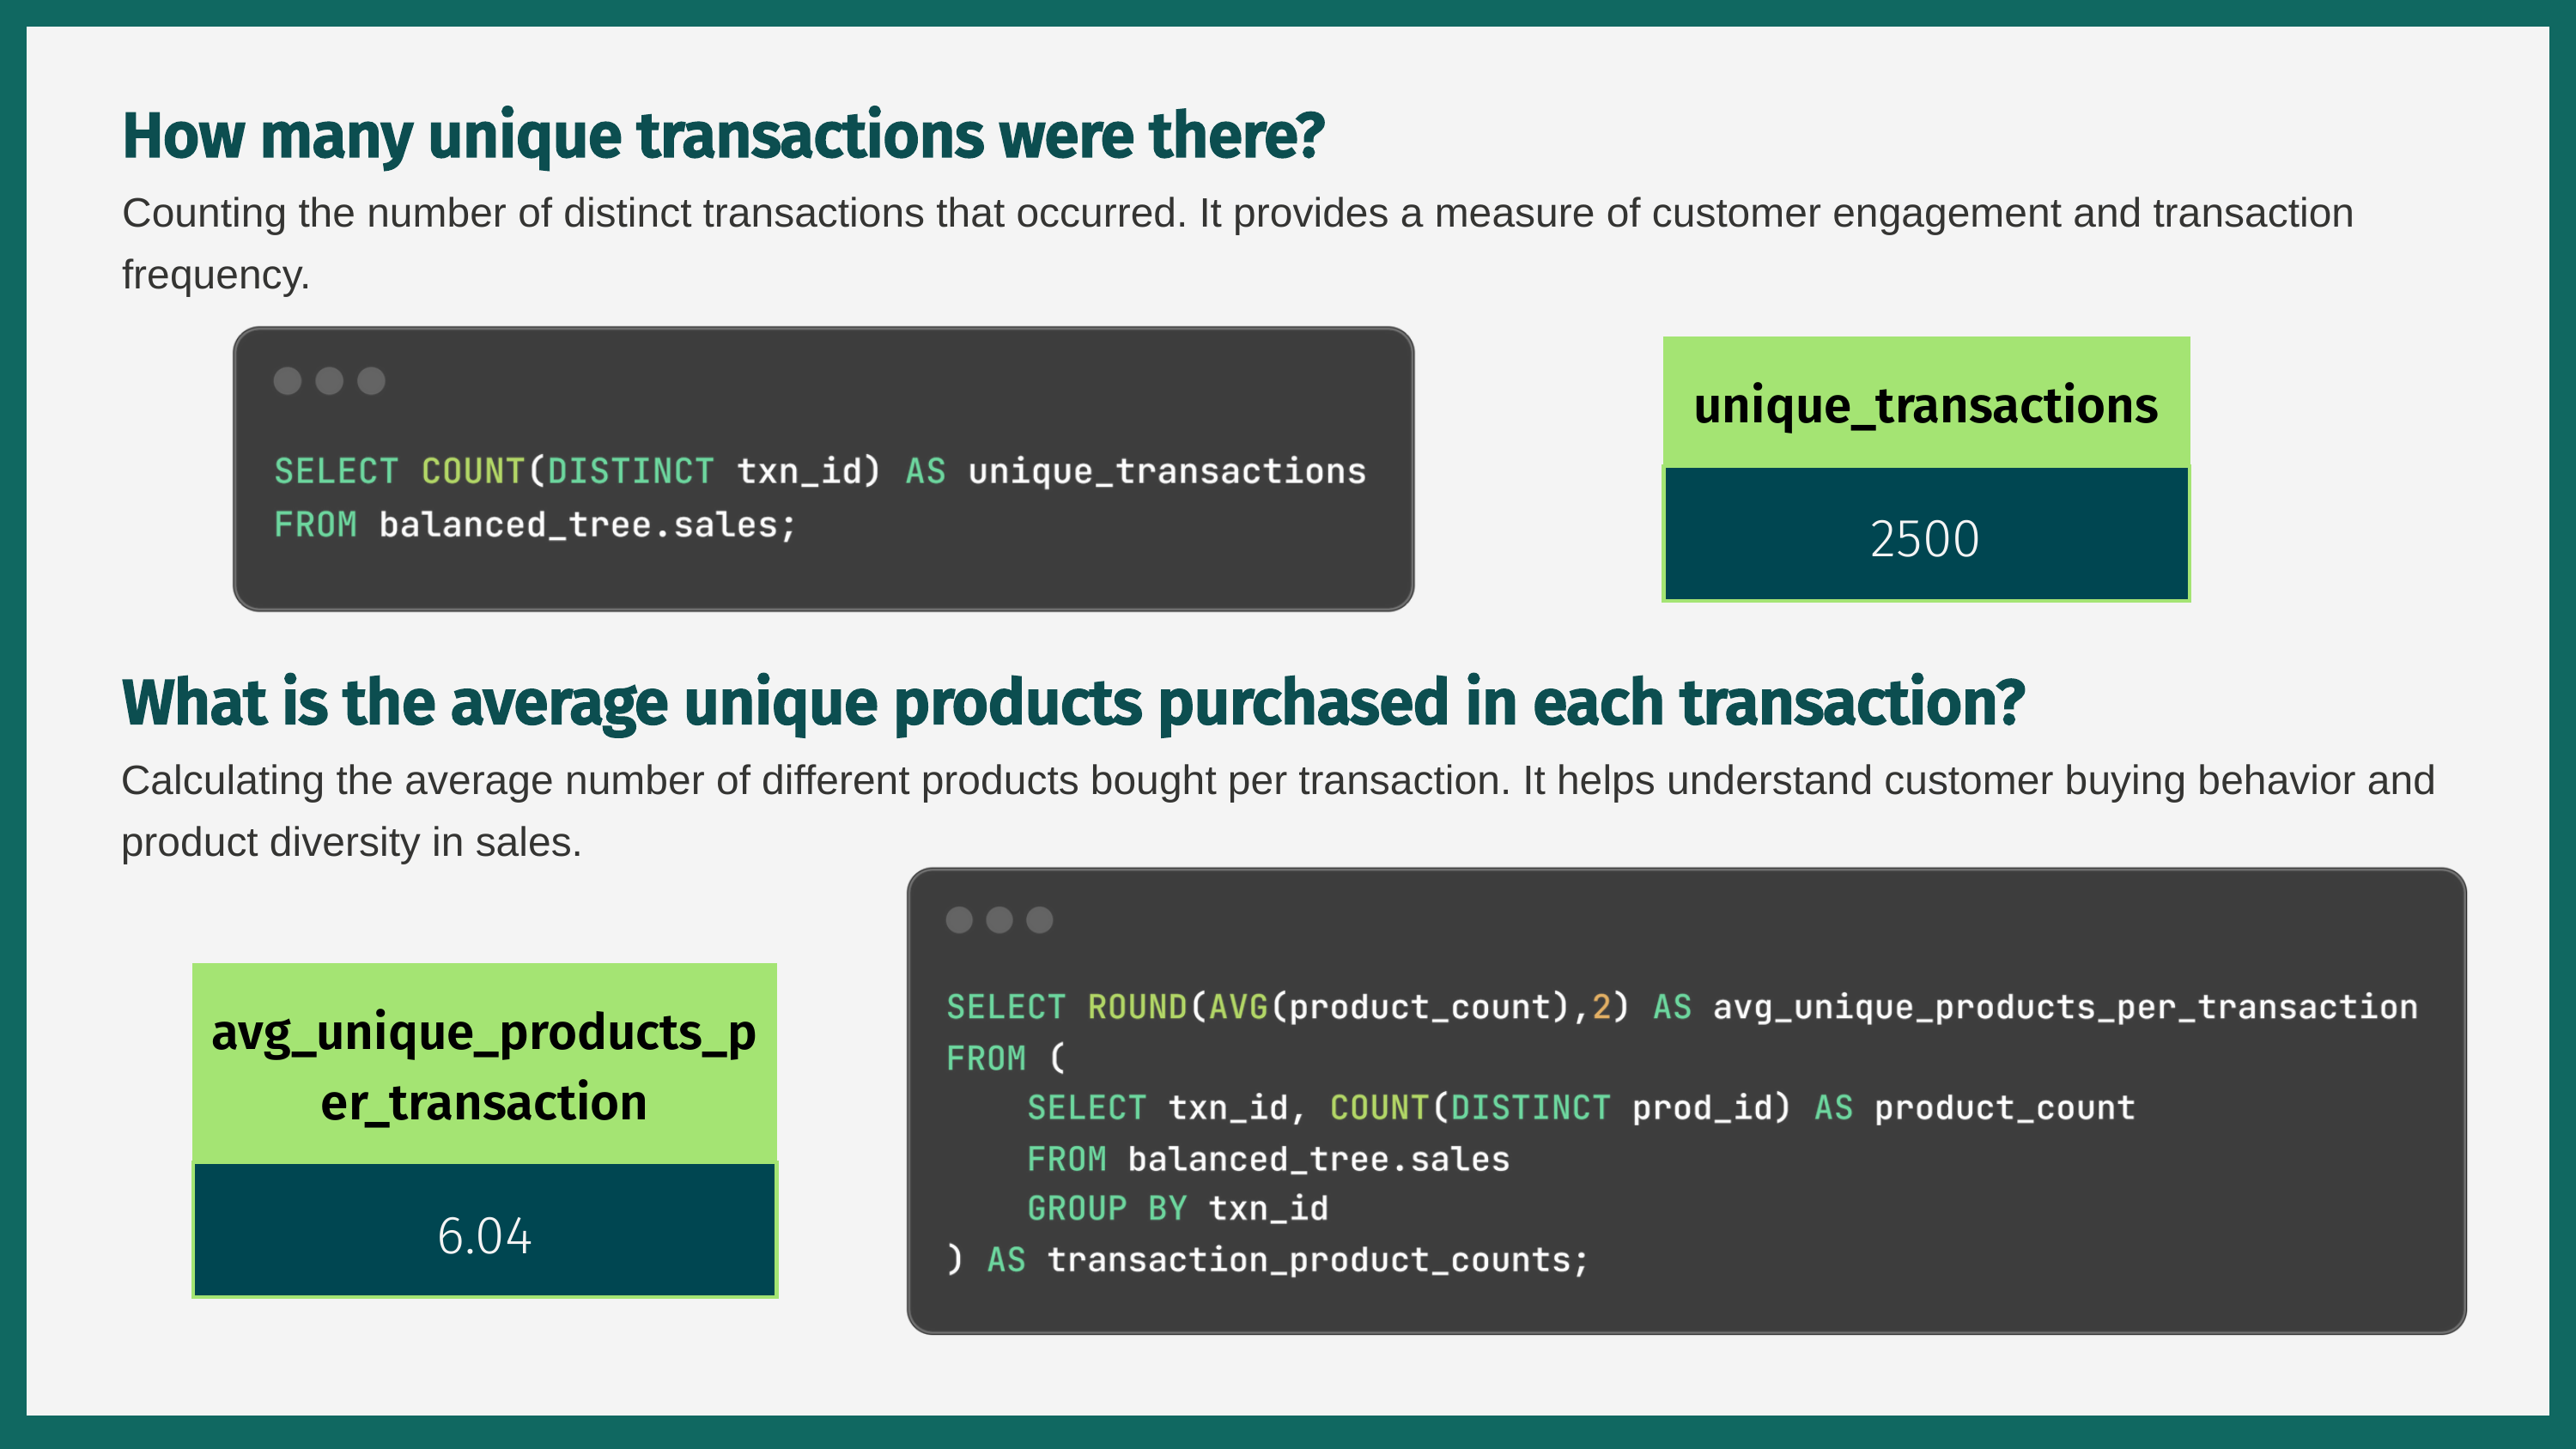

How many unique transactions were there?
Counting the number of distinct transactions that occurred. It provides a measure of customer engagement and transaction frequency.

| unique\_transactions |
| --- |
| 2500 |
What is the average unique products purchased in each transaction?
Calculating the average number of different products bought per transaction. It helps understand customer buying behavior and product diversity in sales.

| avg\_unique\_products\_per\_transaction |
| --- |
| 6.04 |